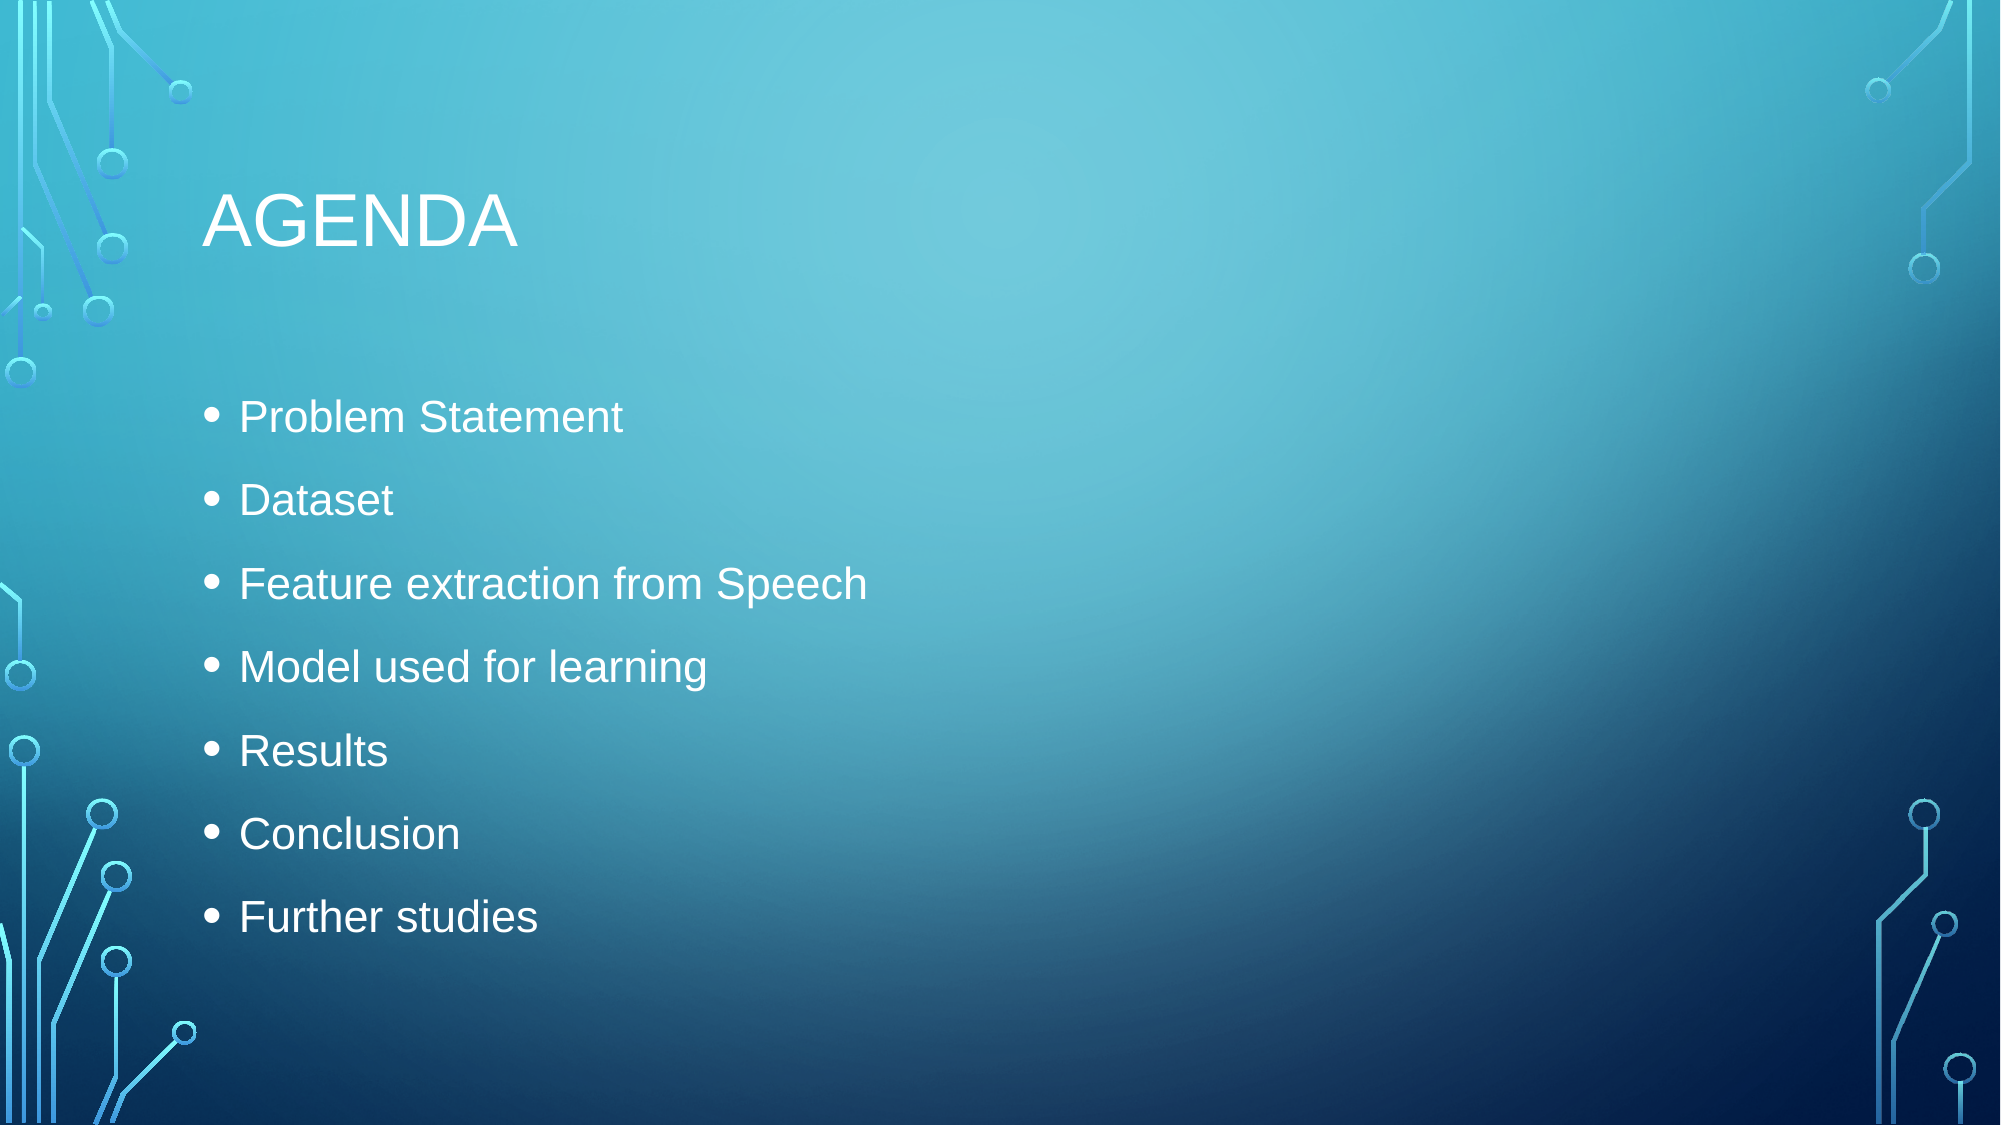

# Agenda
Problem Statement
Dataset
Feature extraction from Speech
Model used for learning
Results
Conclusion
Further studies